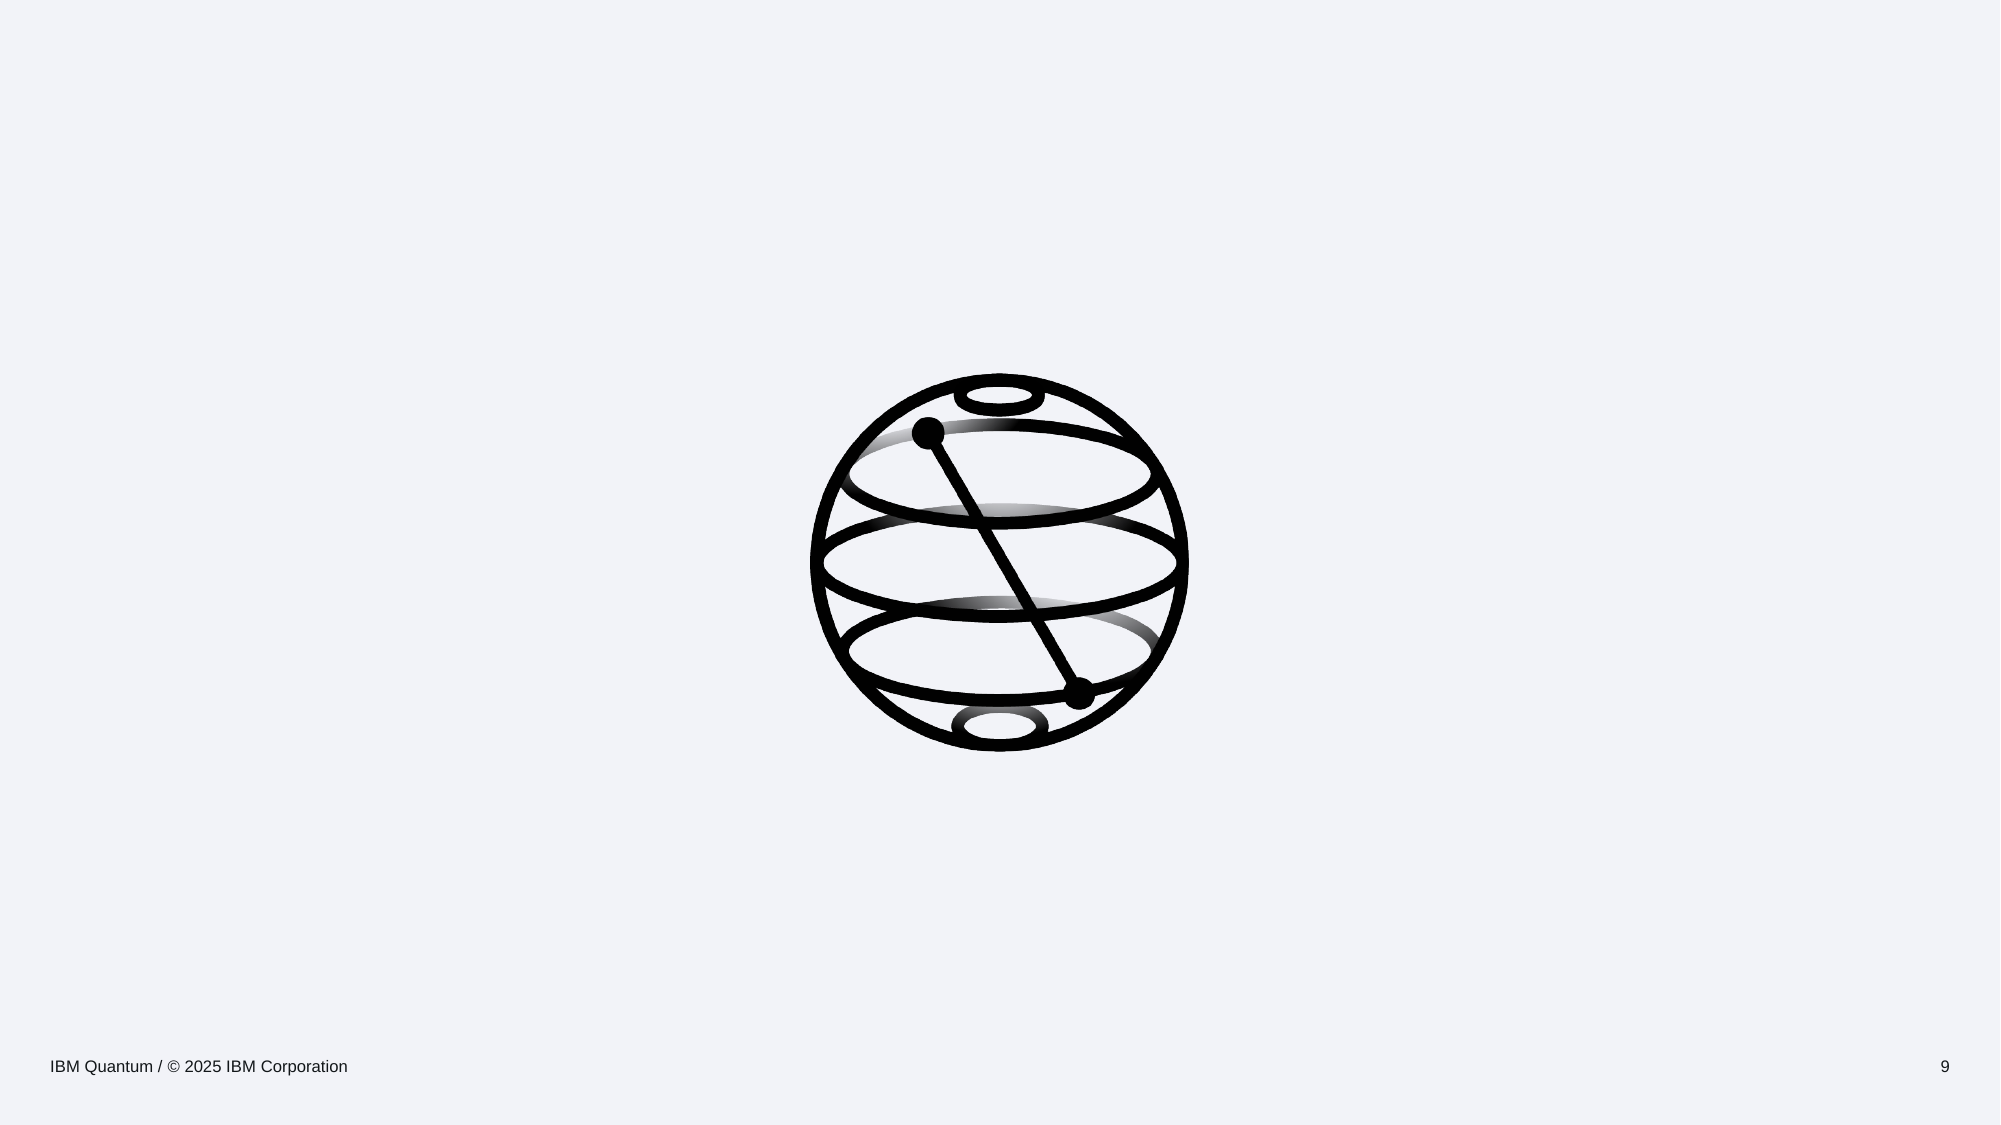

IBM Quantum / © 2025 IBM Corporation
9